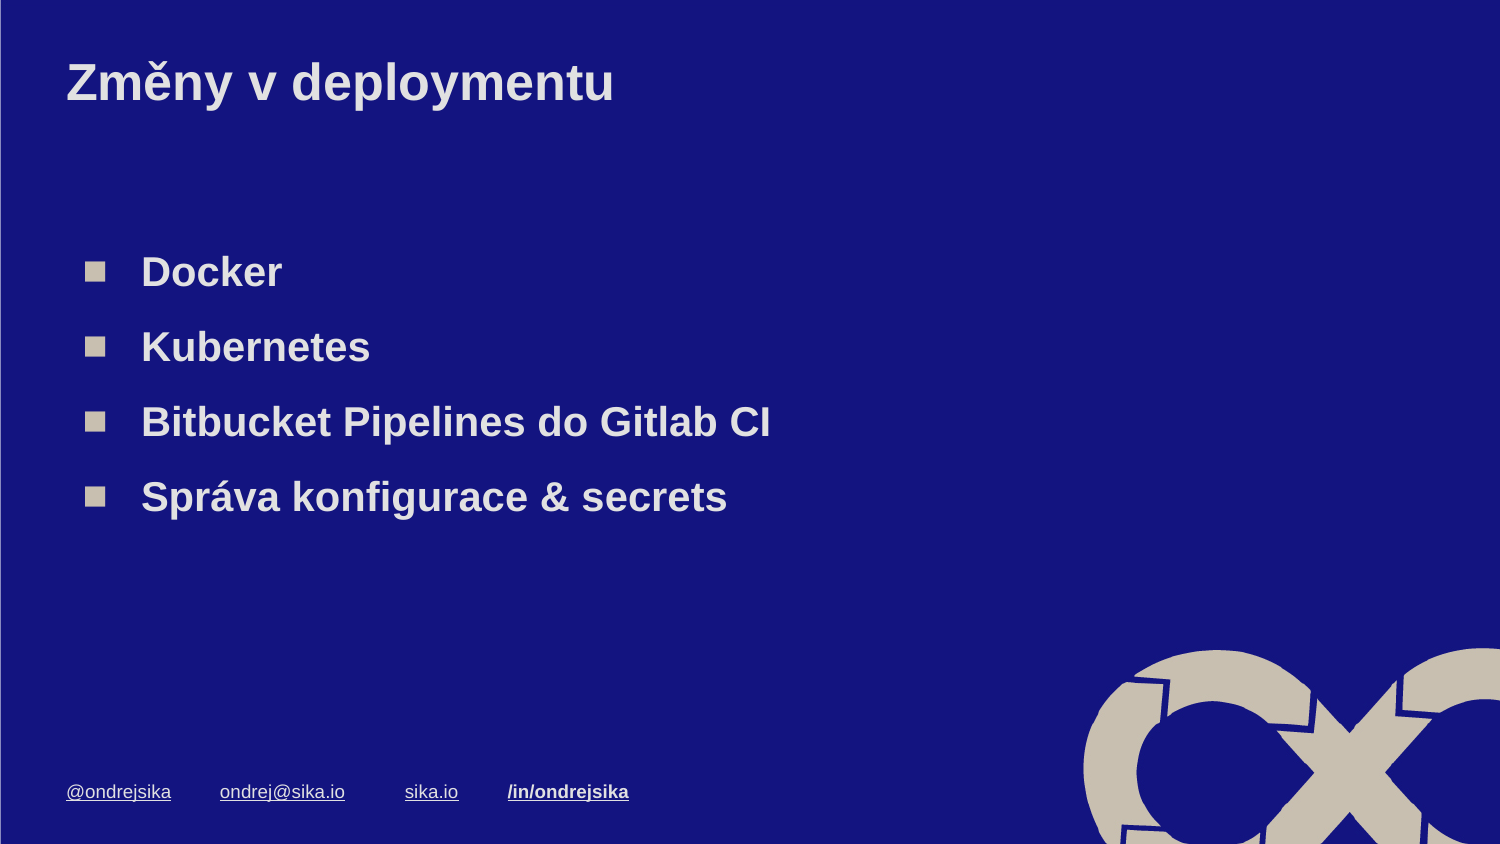

# Změny v deploymentu
Docker
Kubernetes
Bitbucket Pipelines do Gitlab CI
Správa konfigurace & secrets